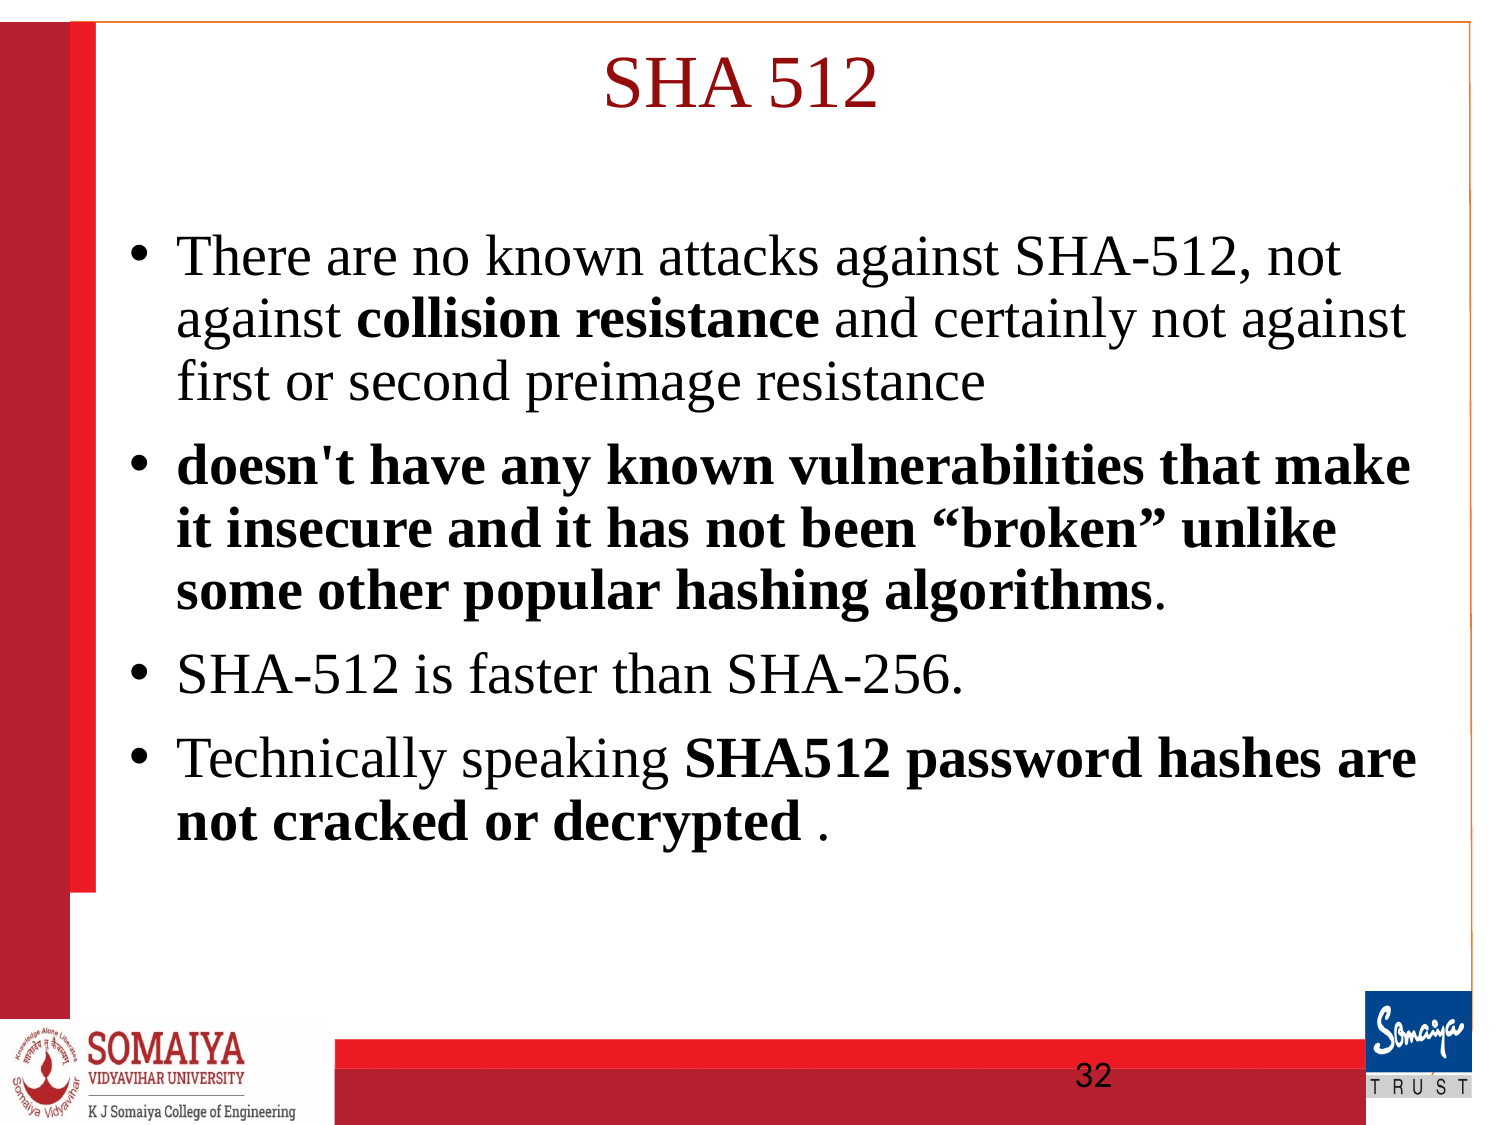

# SHA 512
There are no known attacks against SHA-512, not against collision resistance and certainly not against first or second preimage resistance
doesn't have any known vulnerabilities that make it insecure and it has not been “broken” unlike some other popular hashing algorithms.
SHA-512 is faster than SHA-256.
Technically speaking SHA512 password hashes are not cracked or decrypted .
32